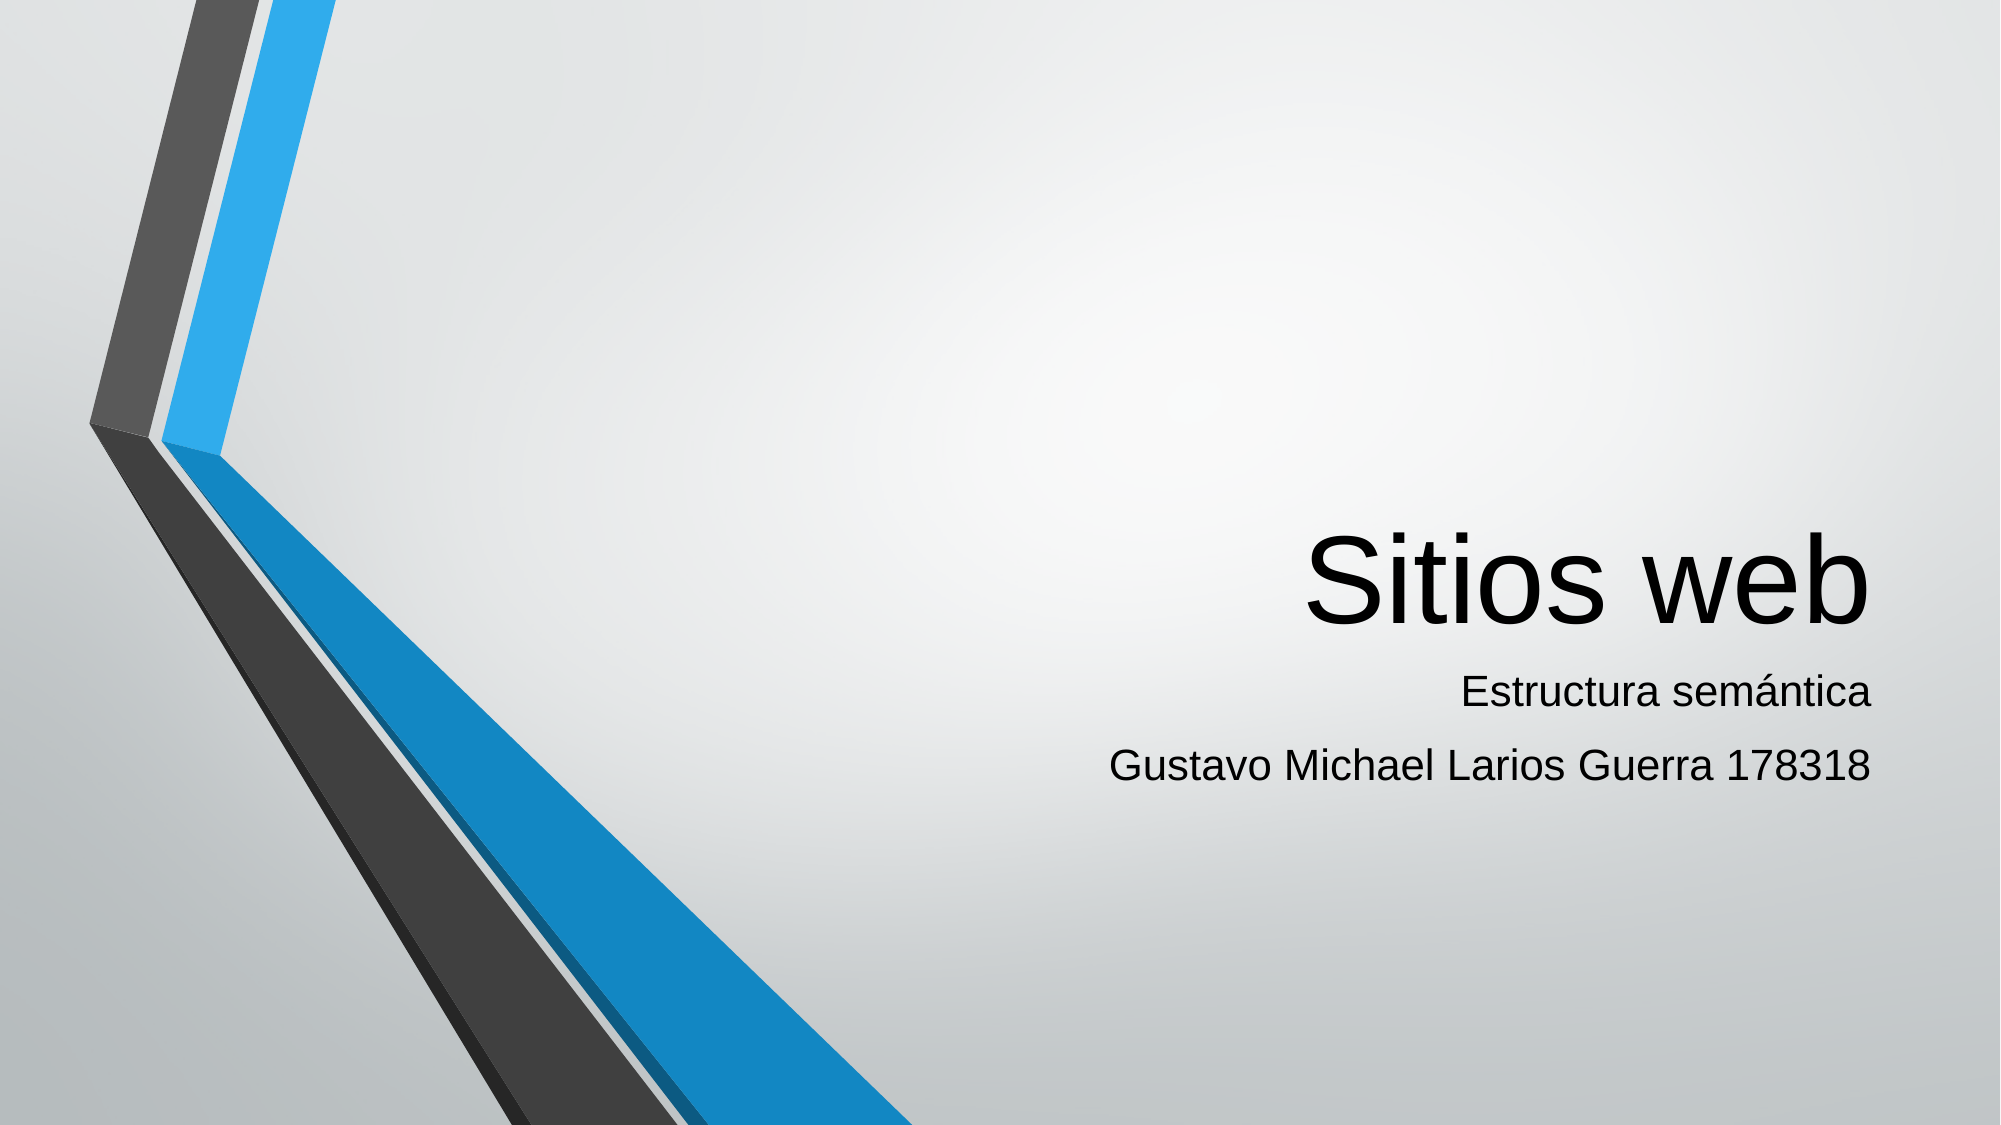

# Sitios web
Estructura semántica
Gustavo Michael Larios Guerra 178318